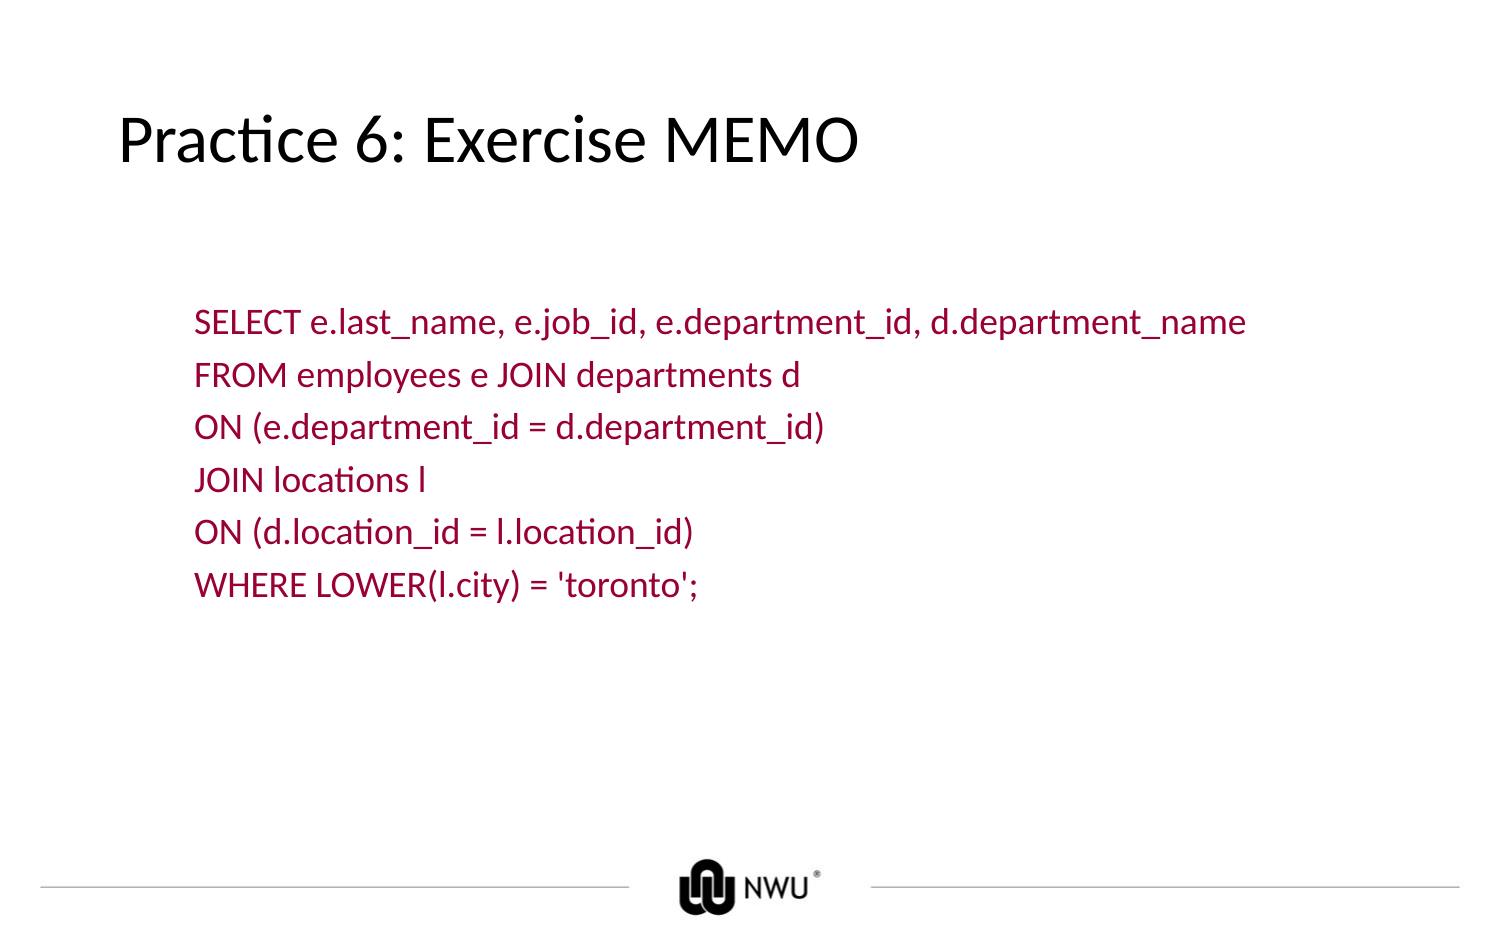

# Practice 6: Exercise MEMO
SELECT e.last_name, e.job_id, e.department_id, d.department_name
FROM employees e JOIN departments d
ON (e.department_id = d.department_id)
JOIN locations l
ON (d.location_id = l.location_id)
WHERE LOWER(l.city) = 'toronto';